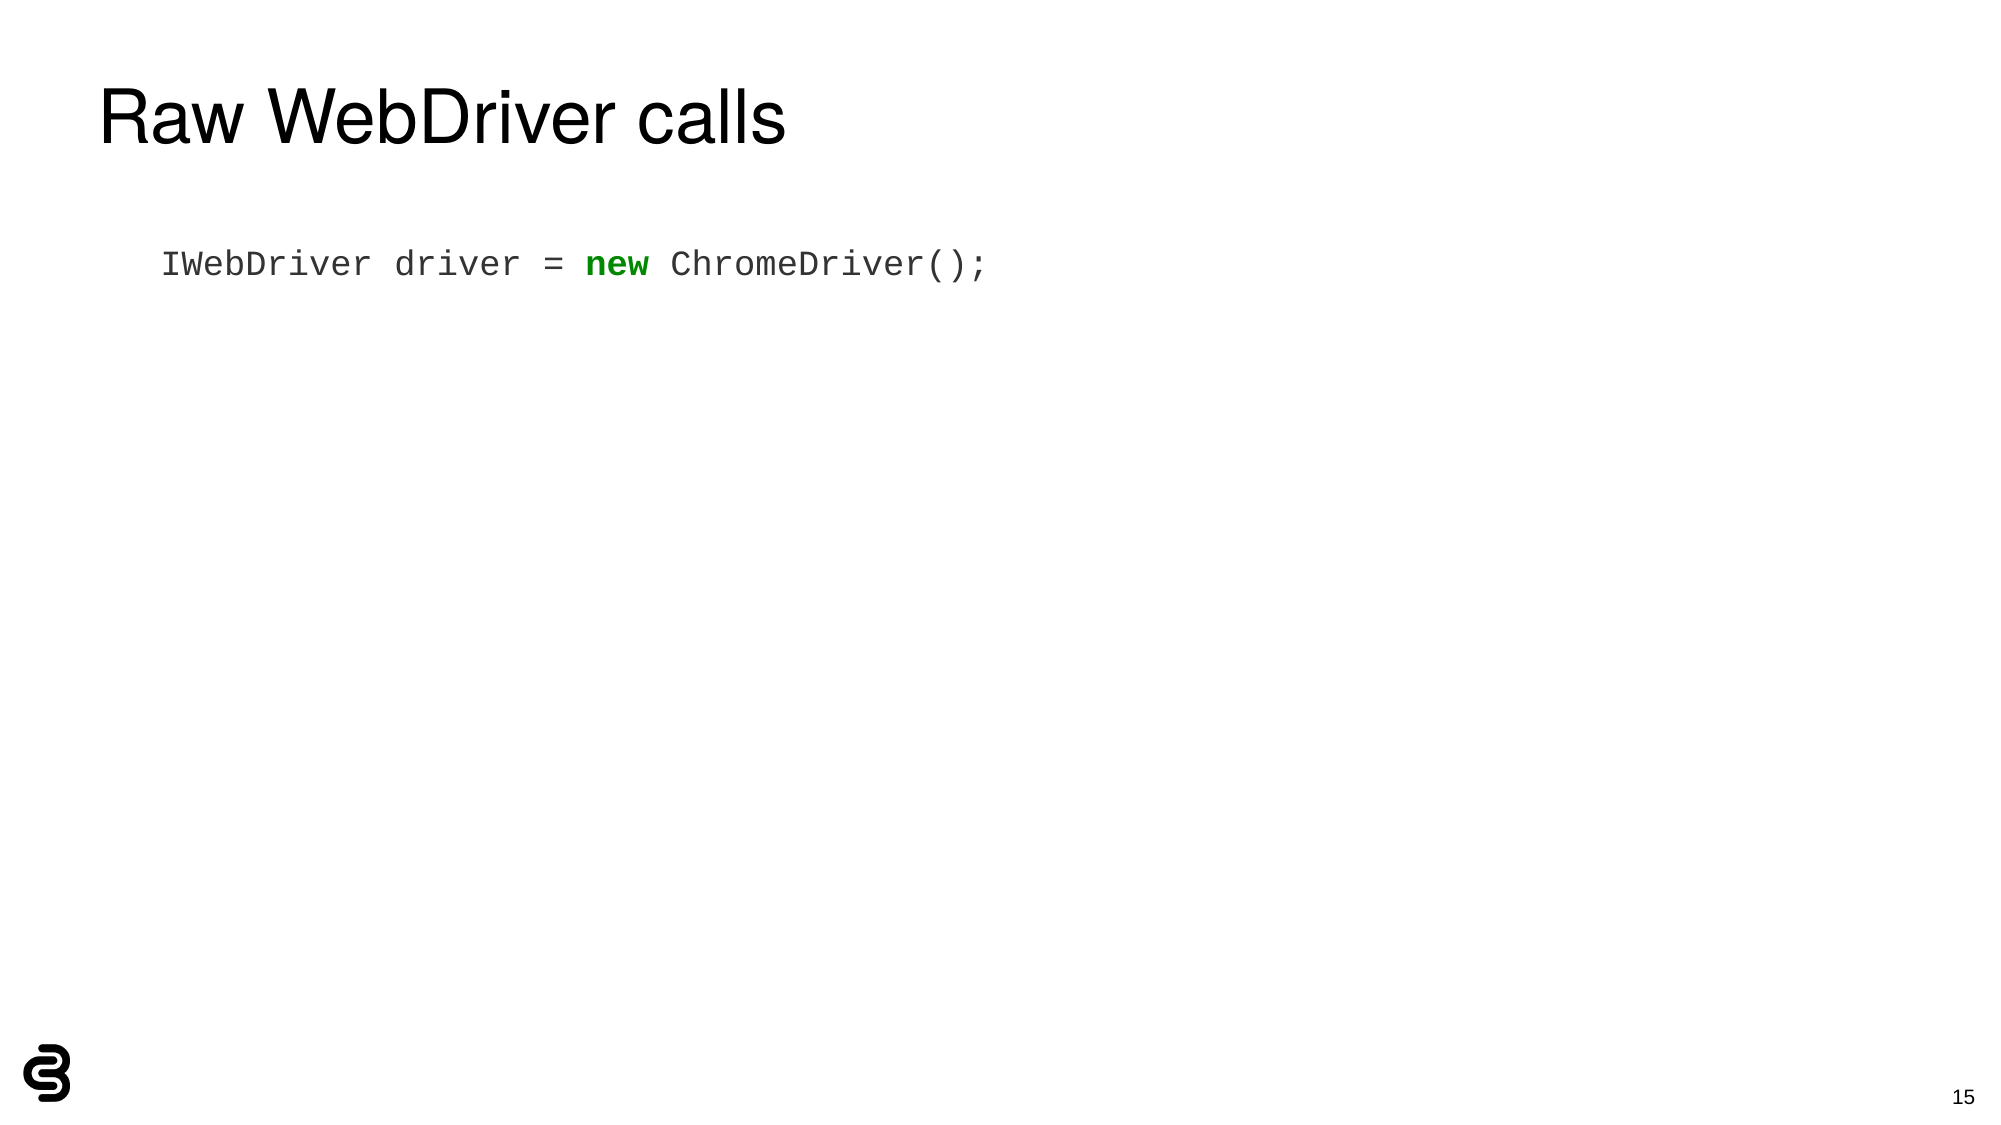

# Raw WebDriver calls
IWebDriver driver = new ChromeDriver();